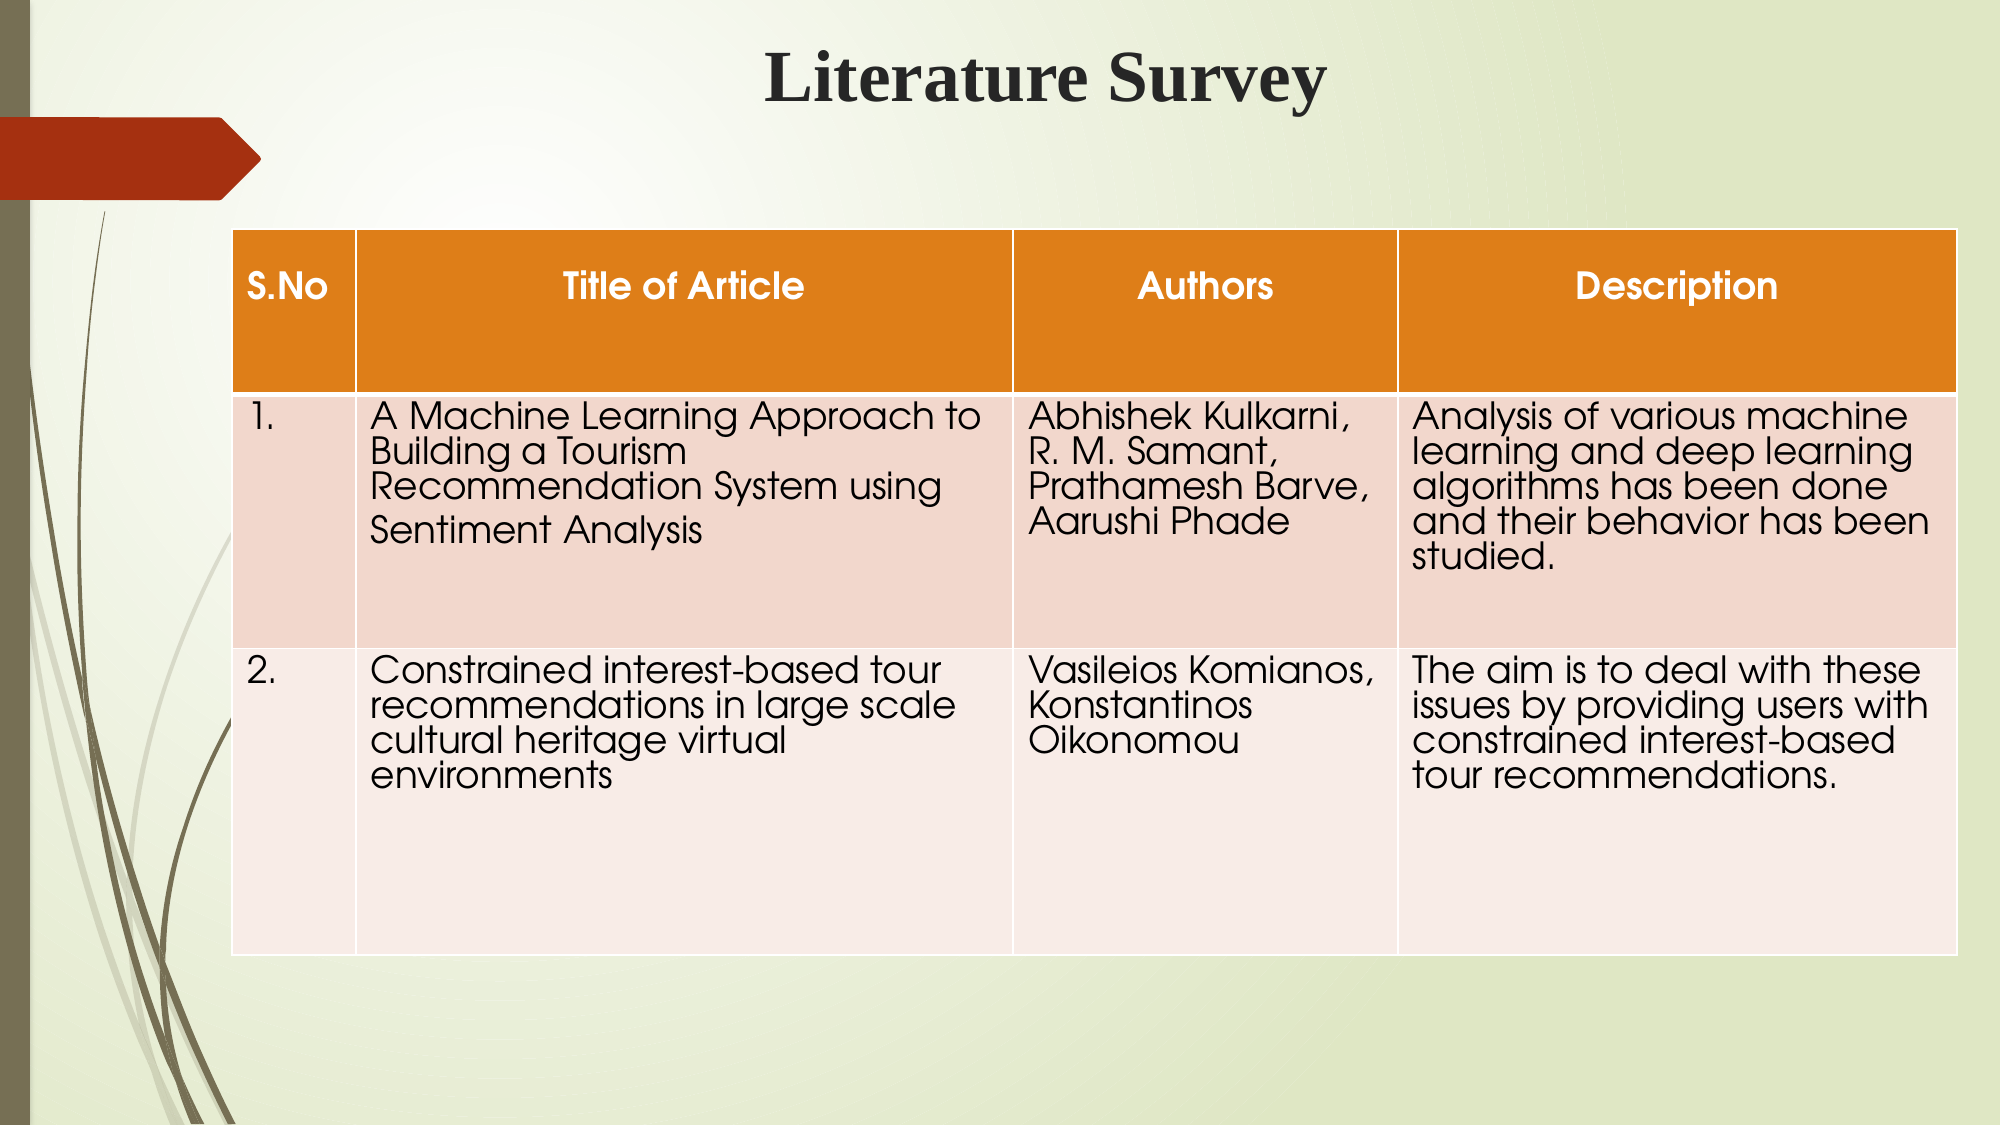

# Literature Survey
| S.No | Title of Article | Authors | Description |
| --- | --- | --- | --- |
| 1. | A Machine Learning Approach to Building a Tourism Recommendation System using Sentiment Analysis | Abhishek Kulkarni, R. M. Samant, Prathamesh Barve, Aarushi Phade | Analysis of various machine learning and deep learning algorithms has been done and their behavior has been studied. |
| 2. | Constrained interest-based tour recommendations in large scale cultural heritage virtual environments | Vasileios Komianos, Konstantinos Oikonomou | The aim is to deal with these issues by providing users with constrained interest-based tour recommendations. |